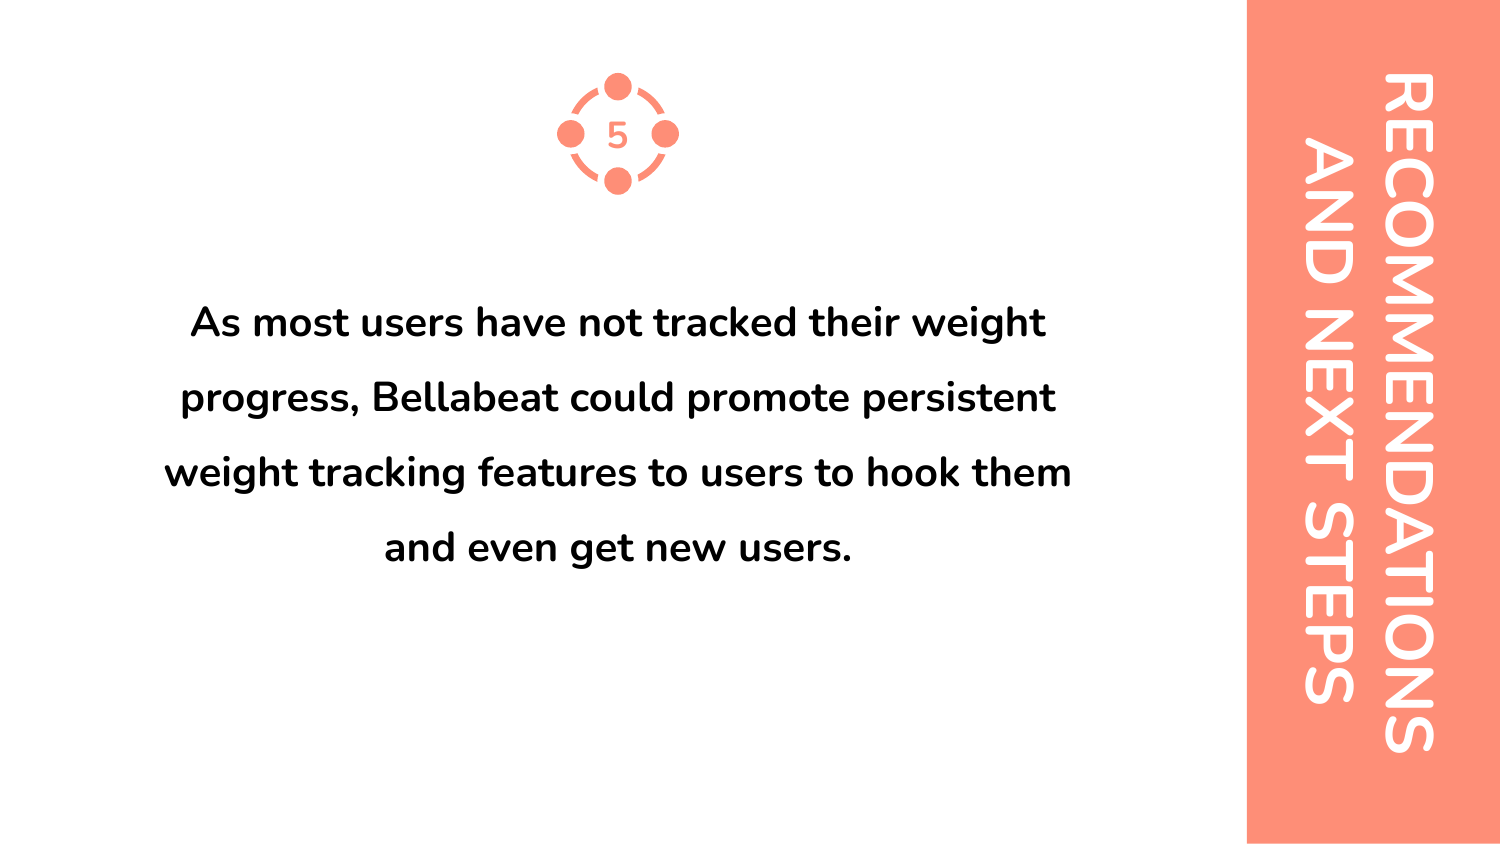

RECOMMENDATIONS
AND NEXT STEPS

5
As most users have not tracked their weight progress, Bellabeat could promote persistent weight tracking features to users to hook them and even get new users.